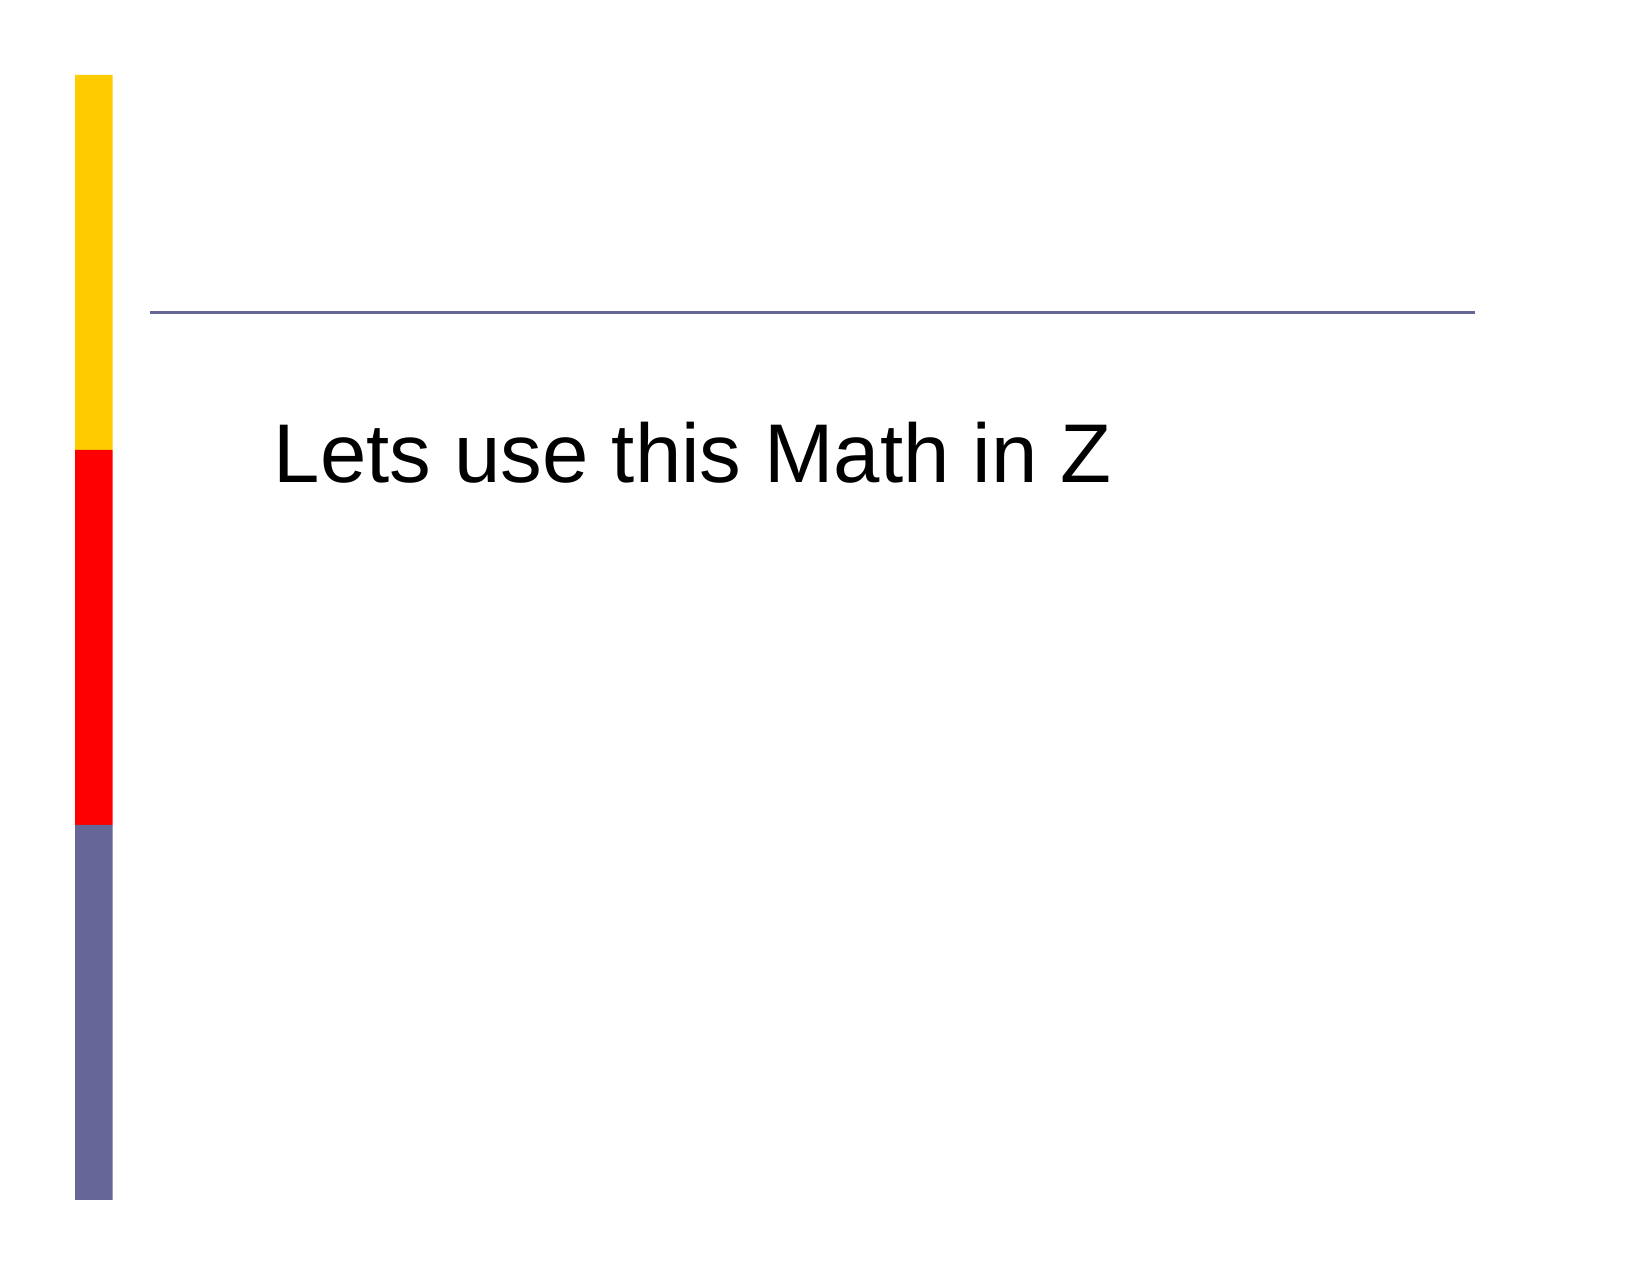

#
Lets use this Math in Z